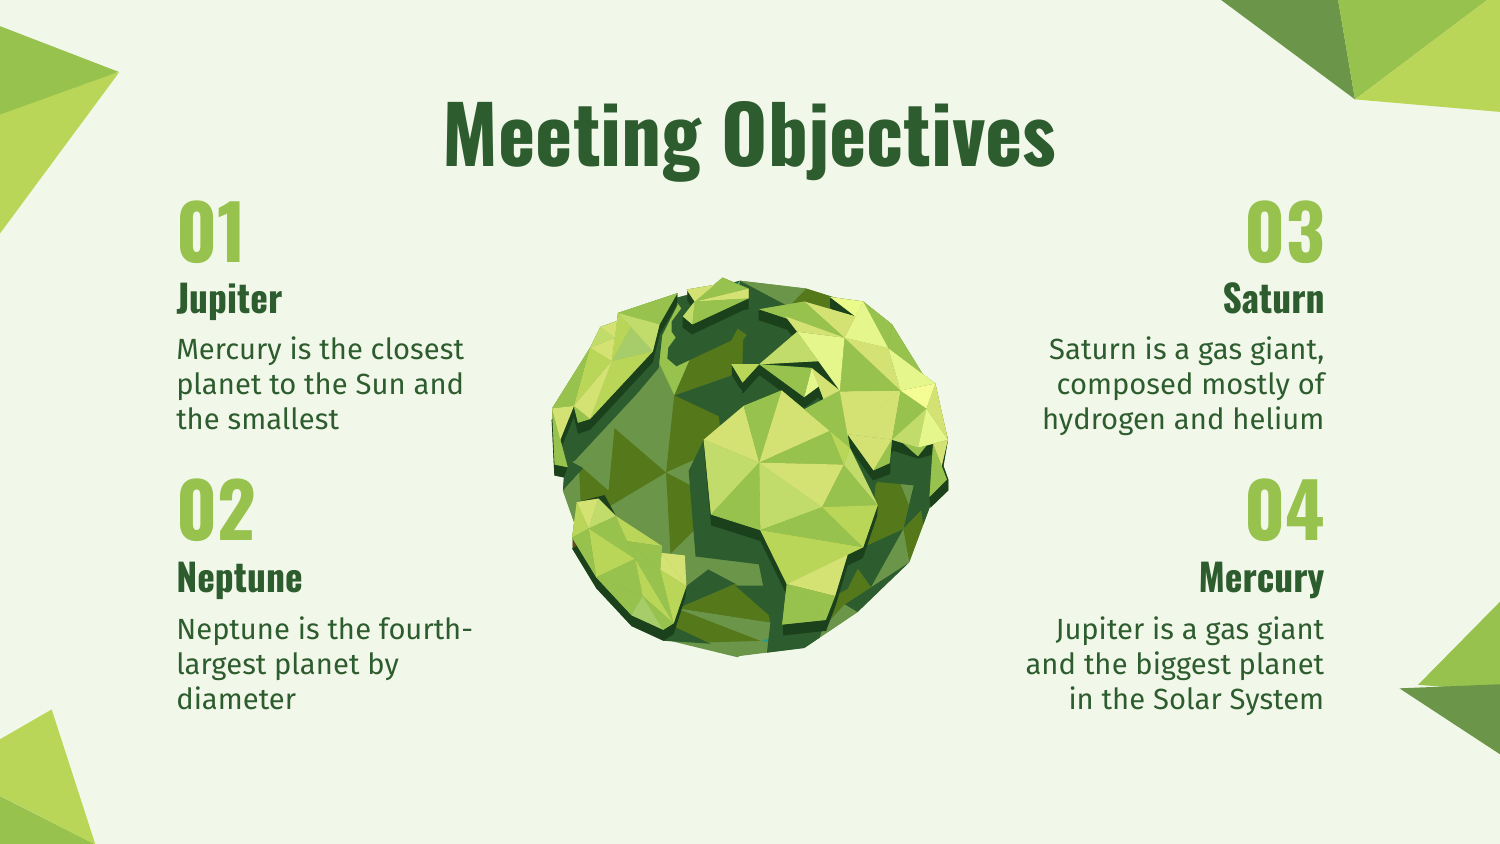

# Meeting Objectives
01
03
Jupiter
Saturn

Mercury is the closest planet to the Sun and the smallest
Saturn is a gas giant, composed mostly of hydrogen and helium
02
04
Neptune
Mercury
Jupiter is a gas giant and the biggest planet in the Solar System
Neptune is the fourth-largest planet by diameter